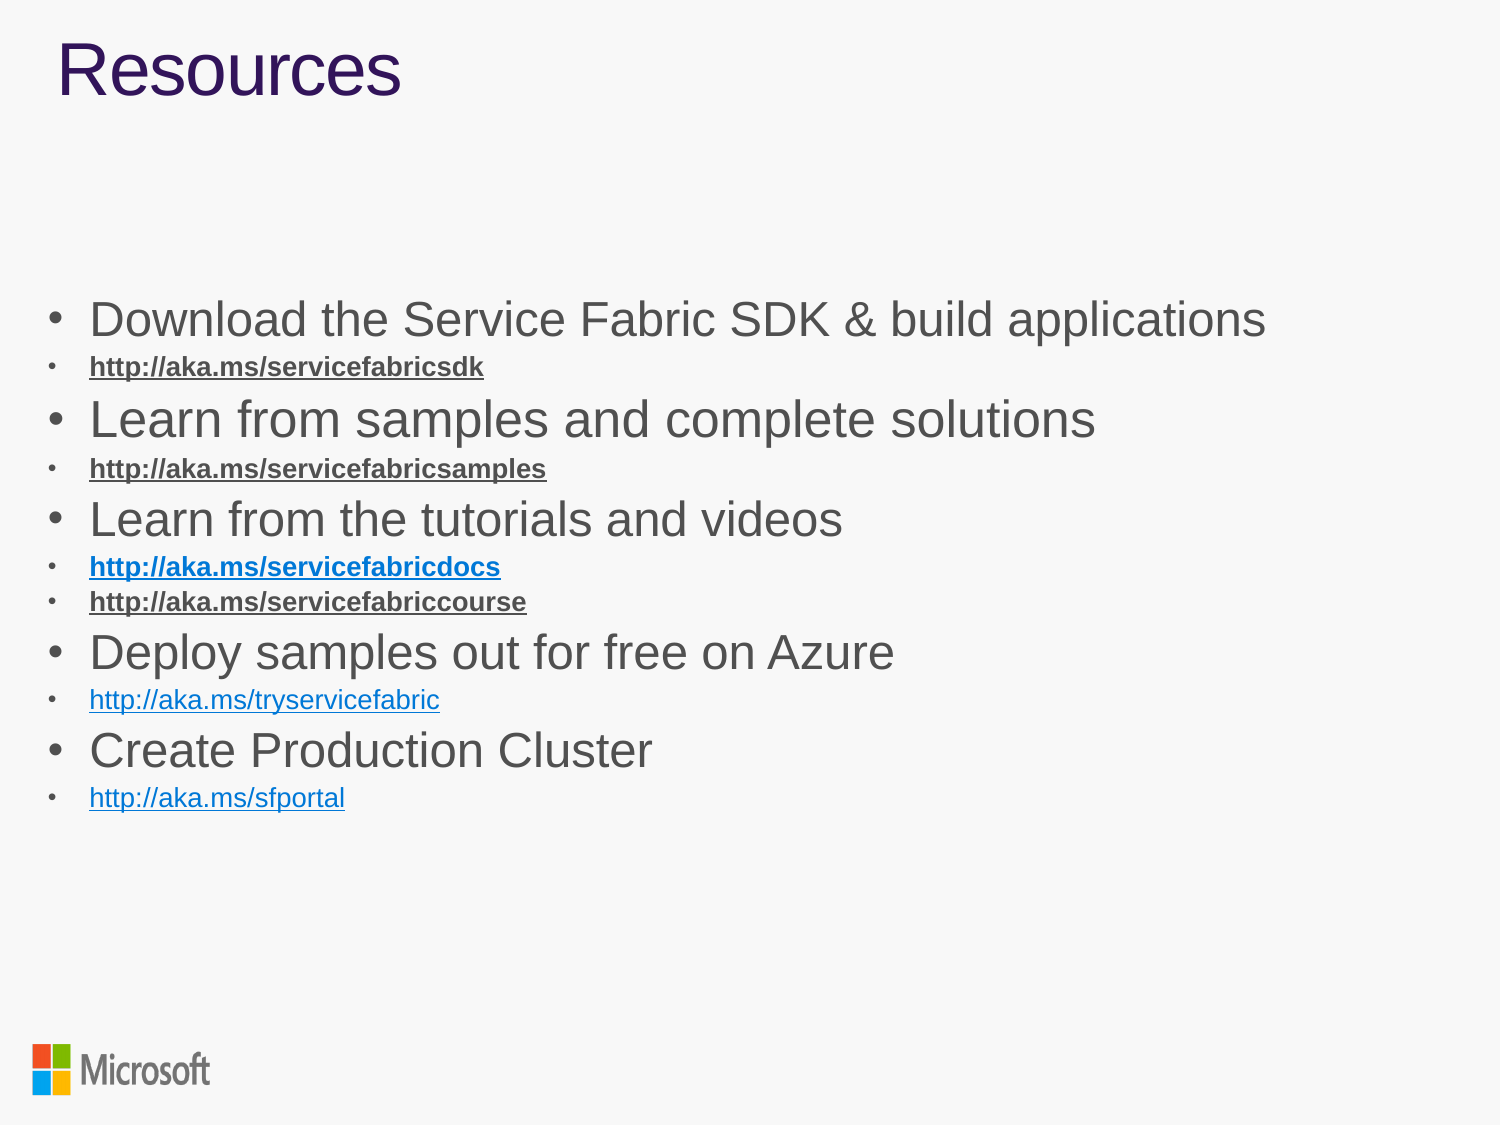

# Resources
Download the Service Fabric SDK & build applications
http://aka.ms/servicefabricsdk
Learn from samples and complete solutions
http://aka.ms/servicefabricsamples
Learn from the tutorials and videos
http://aka.ms/servicefabricdocs
http://aka.ms/servicefabriccourse
Deploy samples out for free on Azure
http://aka.ms/tryservicefabric
Create Production Cluster
http://aka.ms/sfportal